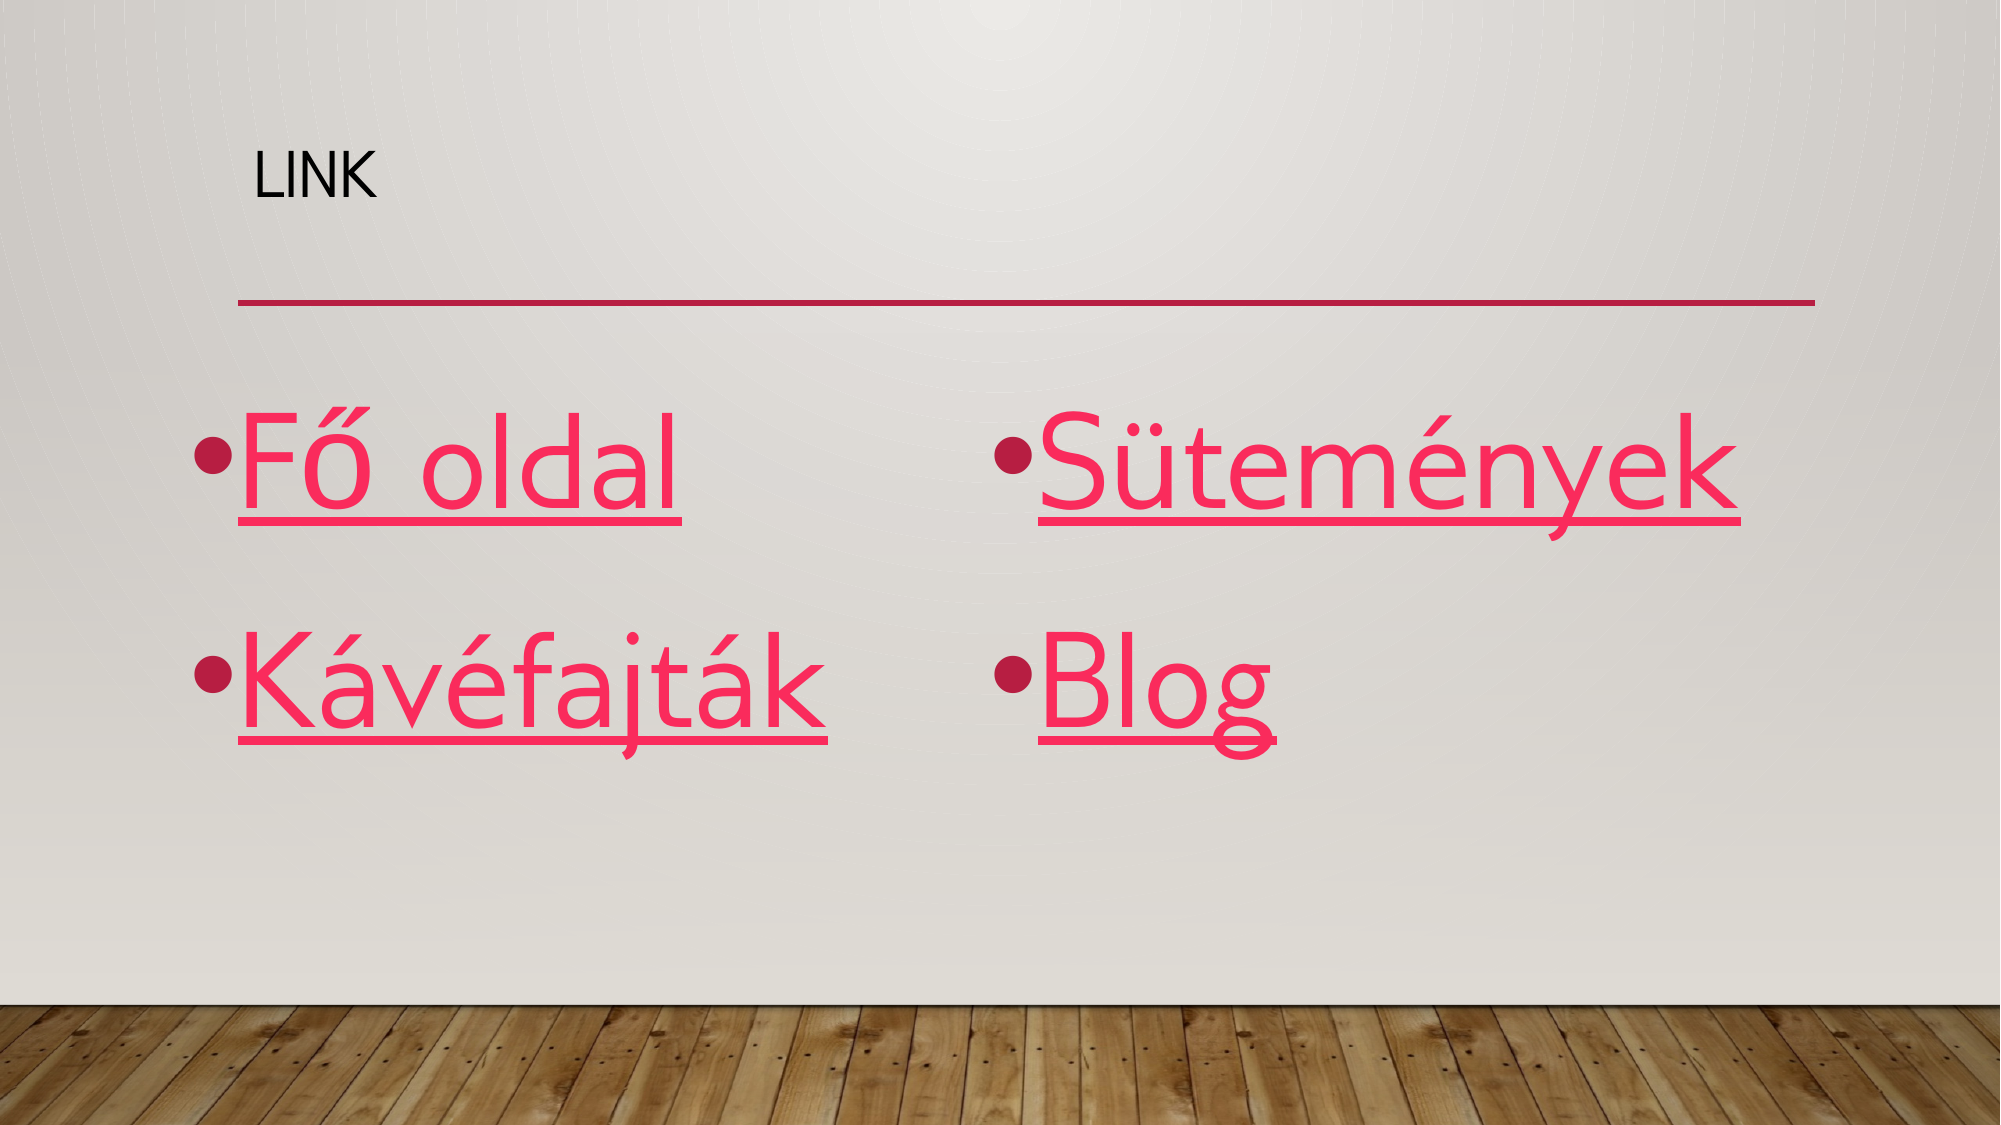

# Link
Fő oldal
Kávéfajták
Sütemények
Blog